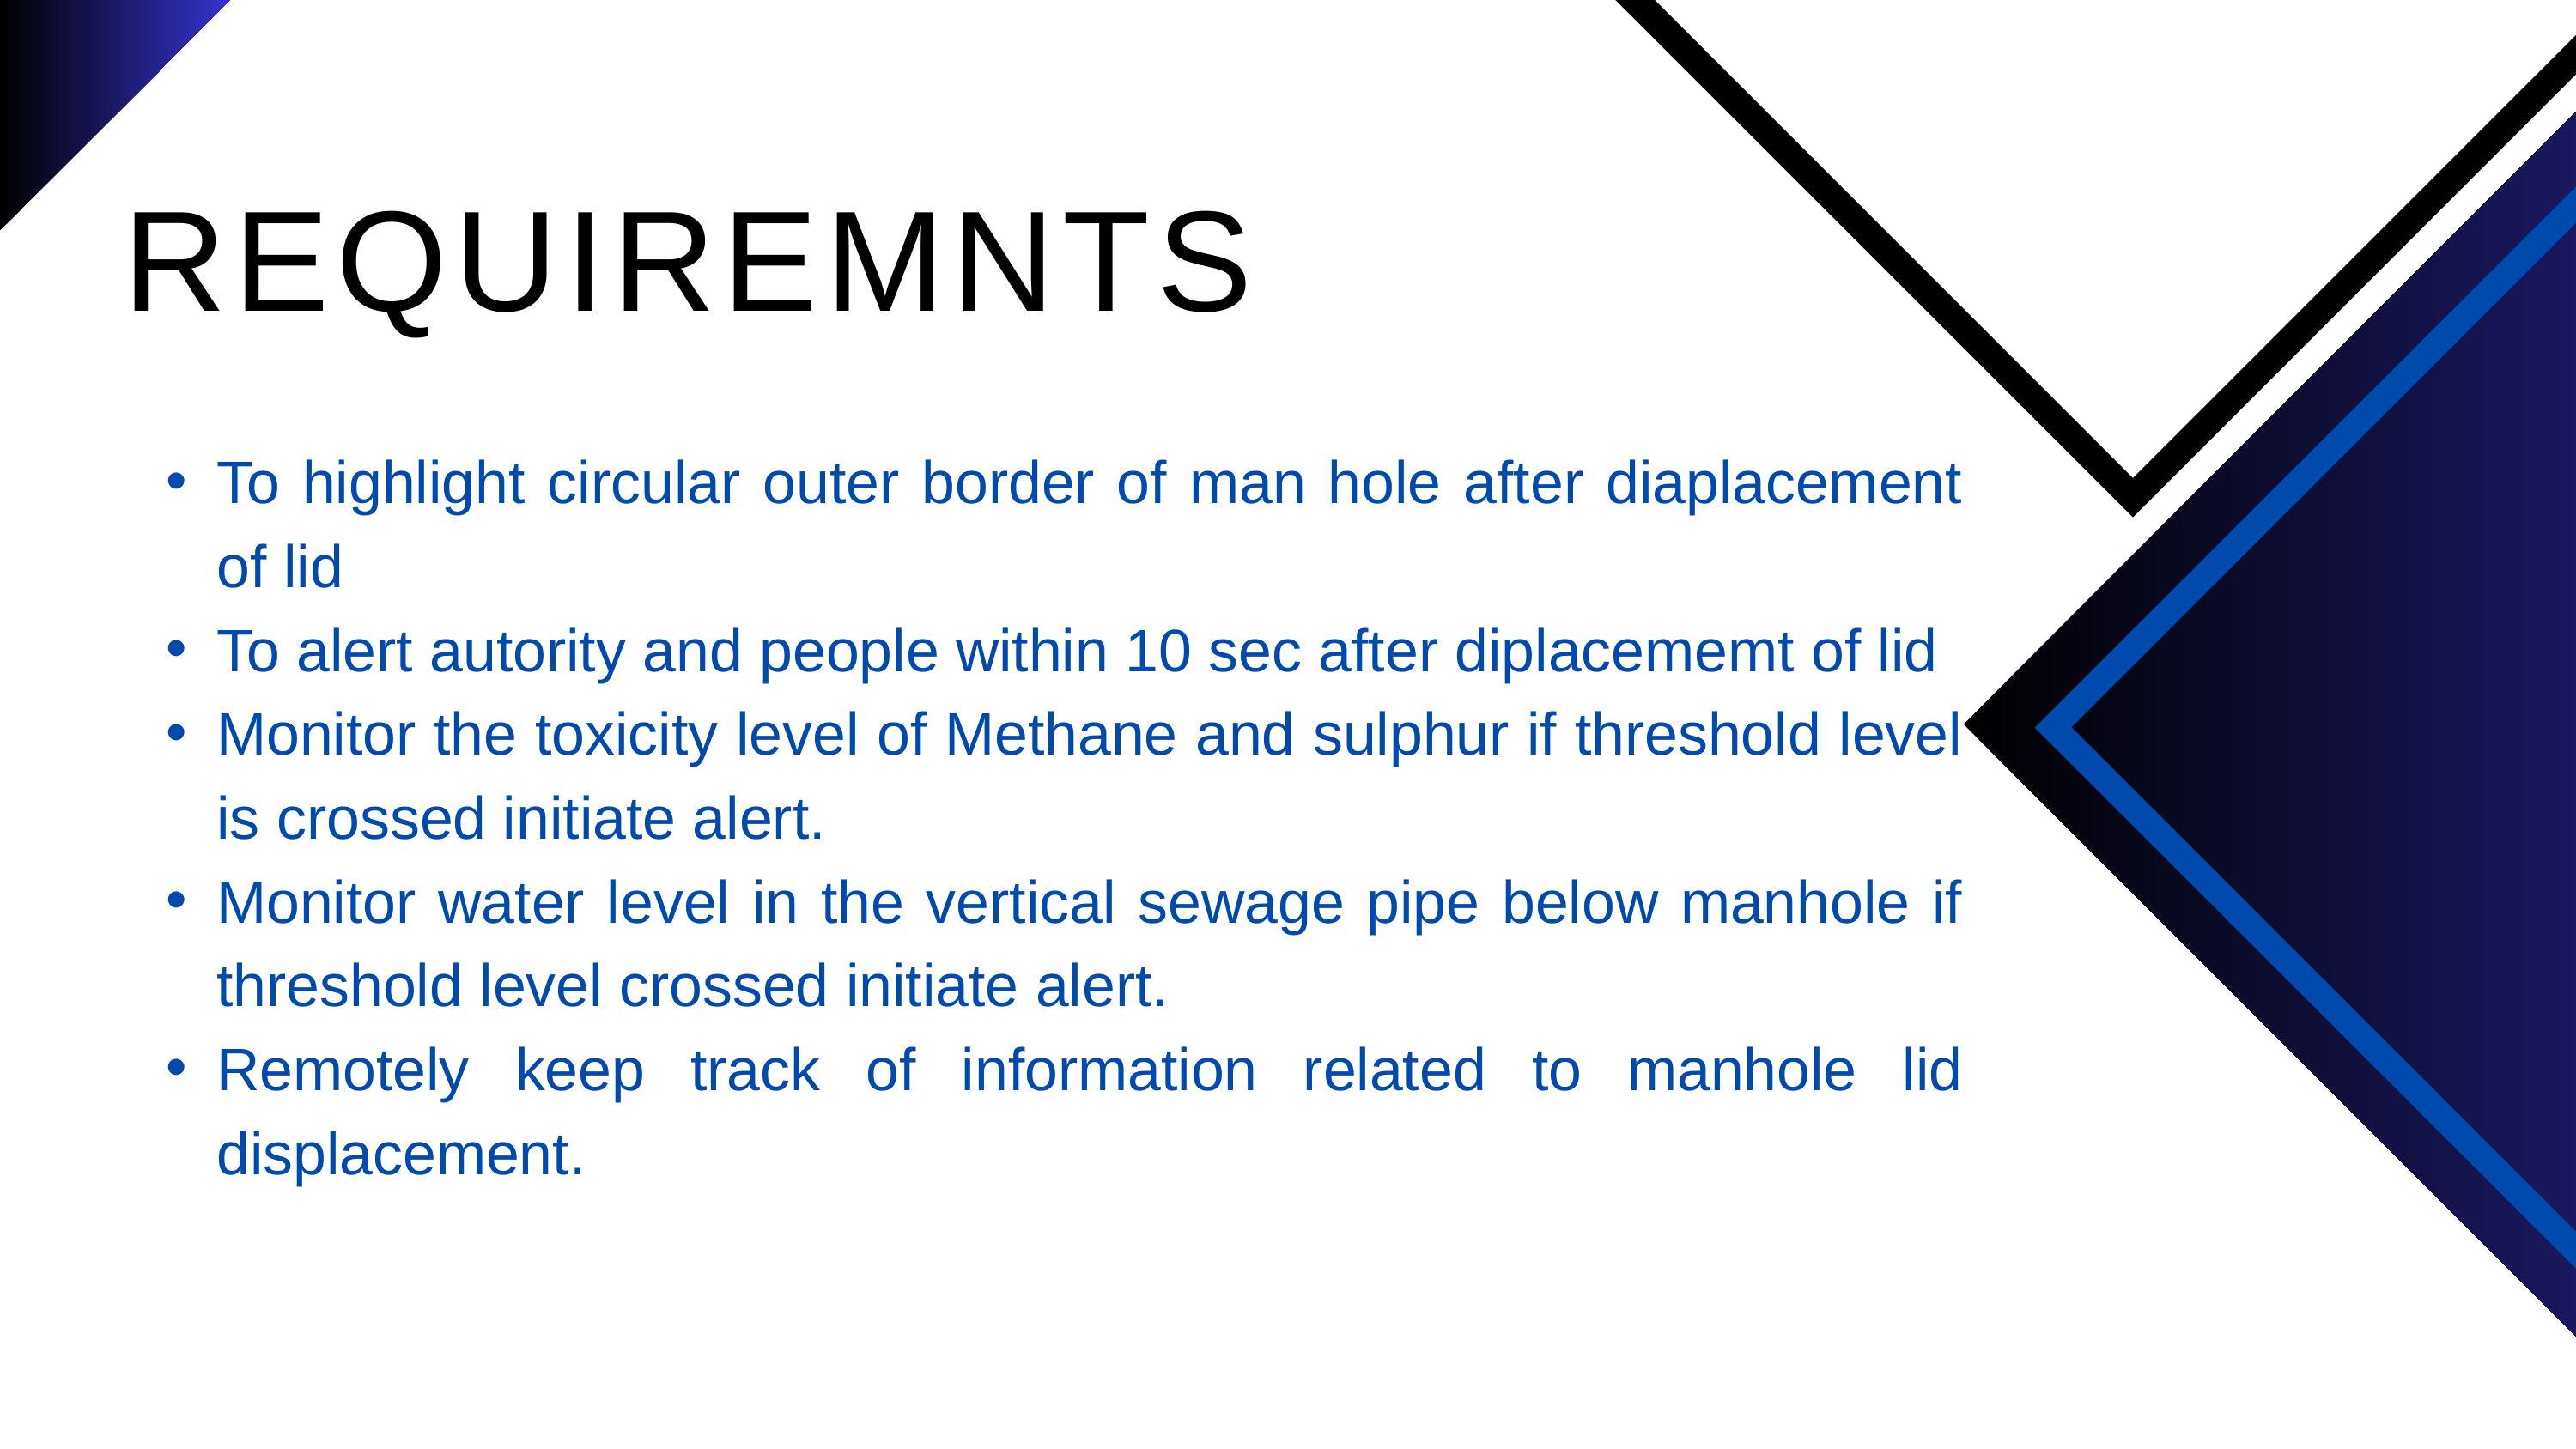

REQUIREMNTS

To highlight circular outer border of man hole after diaplacement of lid
To alert autority and people within 10 sec after diplacememt of lid
Monitor the toxicity level of Methane and sulphur if threshold level is crossed initiate alert.
Monitor water level in the vertical sewage pipe below manhole if threshold level crossed initiate alert.
Remotely keep track of information related to manhole lid displacement.